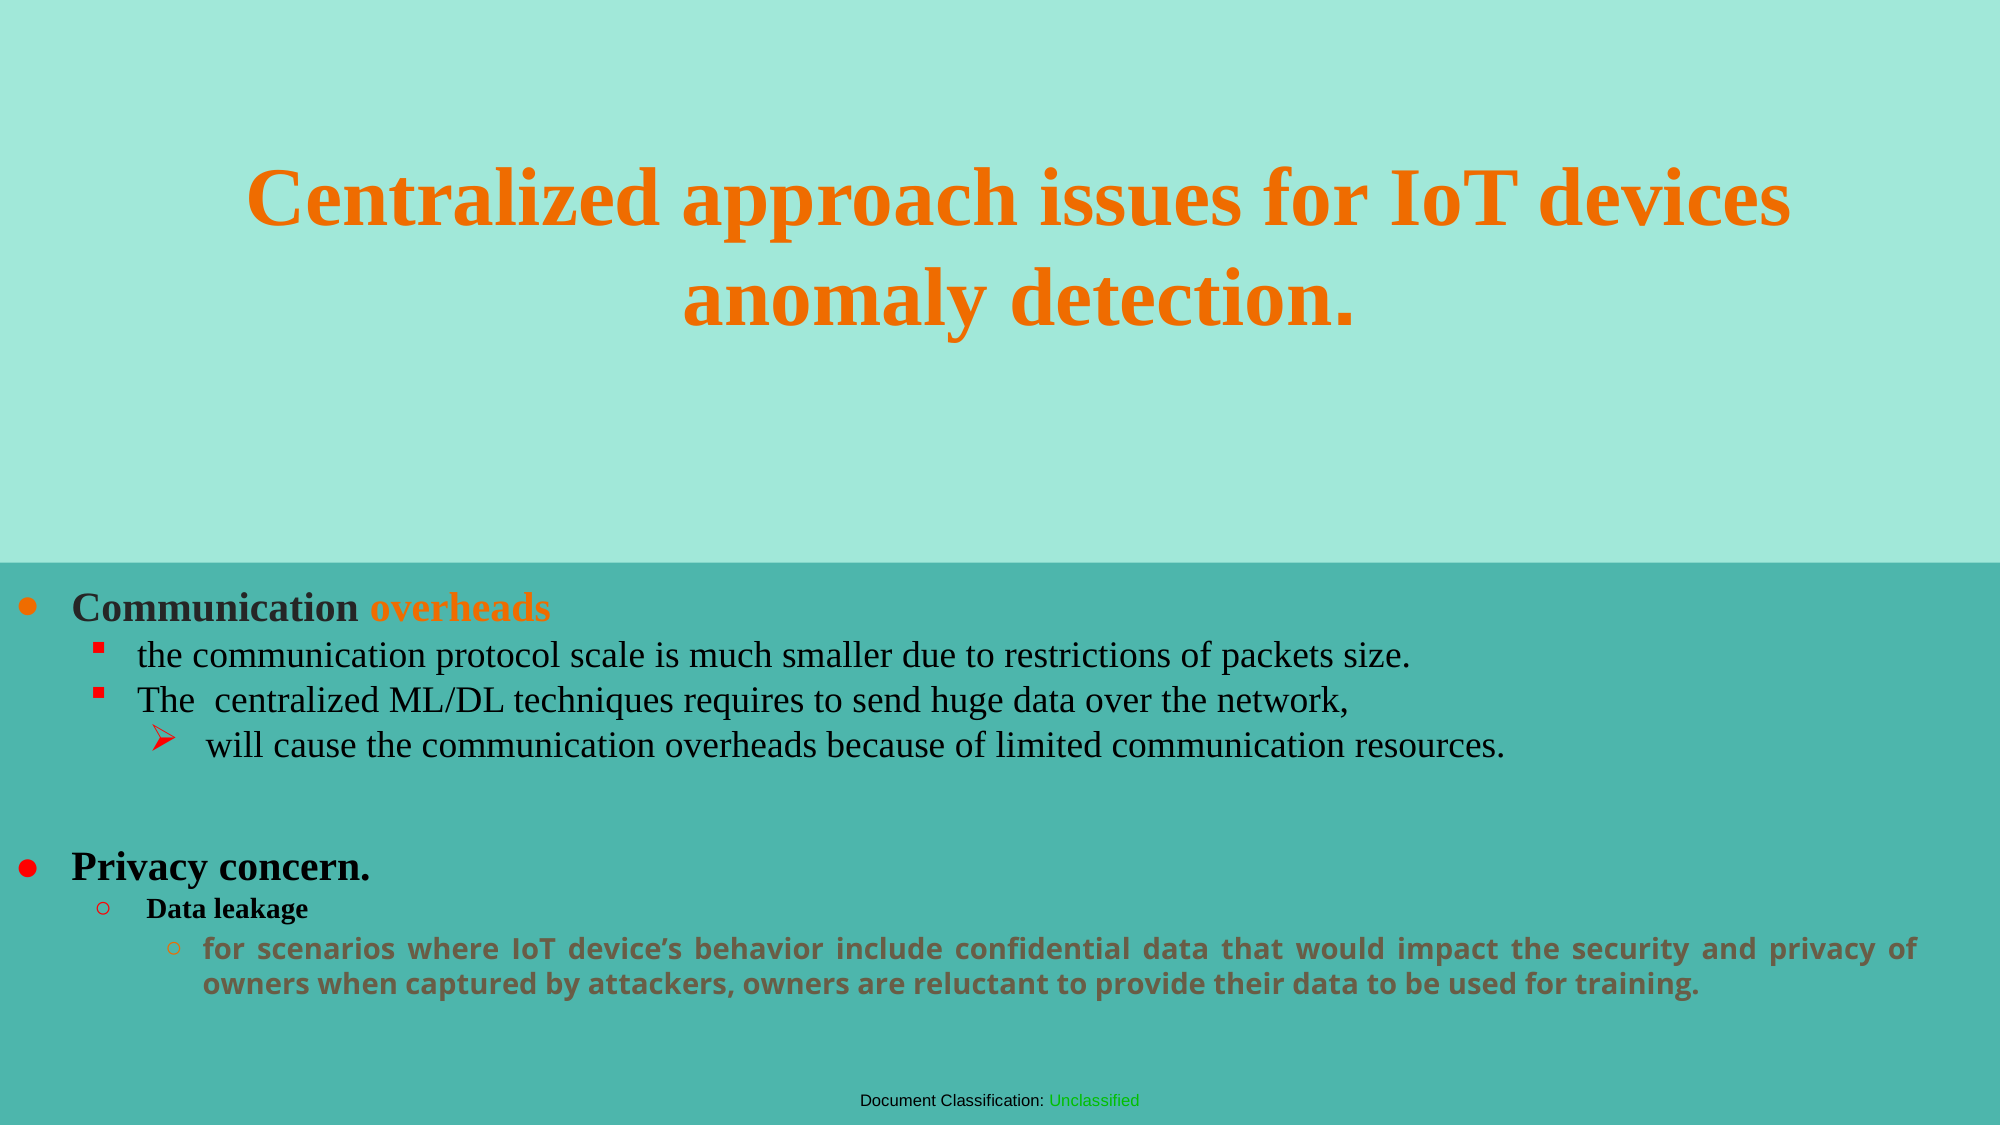

# Centralized approach issues for IoT devices anomaly detection.
Communication overheads
the communication protocol scale is much smaller due to restrictions of packets size.
The  centralized ML/DL techniques requires to send huge data over the network,
 will cause the communication overheads because of limited communication resources.

Privacy concern.
Data leakage
for scenarios where IoT device’s behavior include confidential data that would impact the security and privacy of owners when captured by attackers, owners are reluctant to provide their data to be used for training.

Document Classification: Unclassified